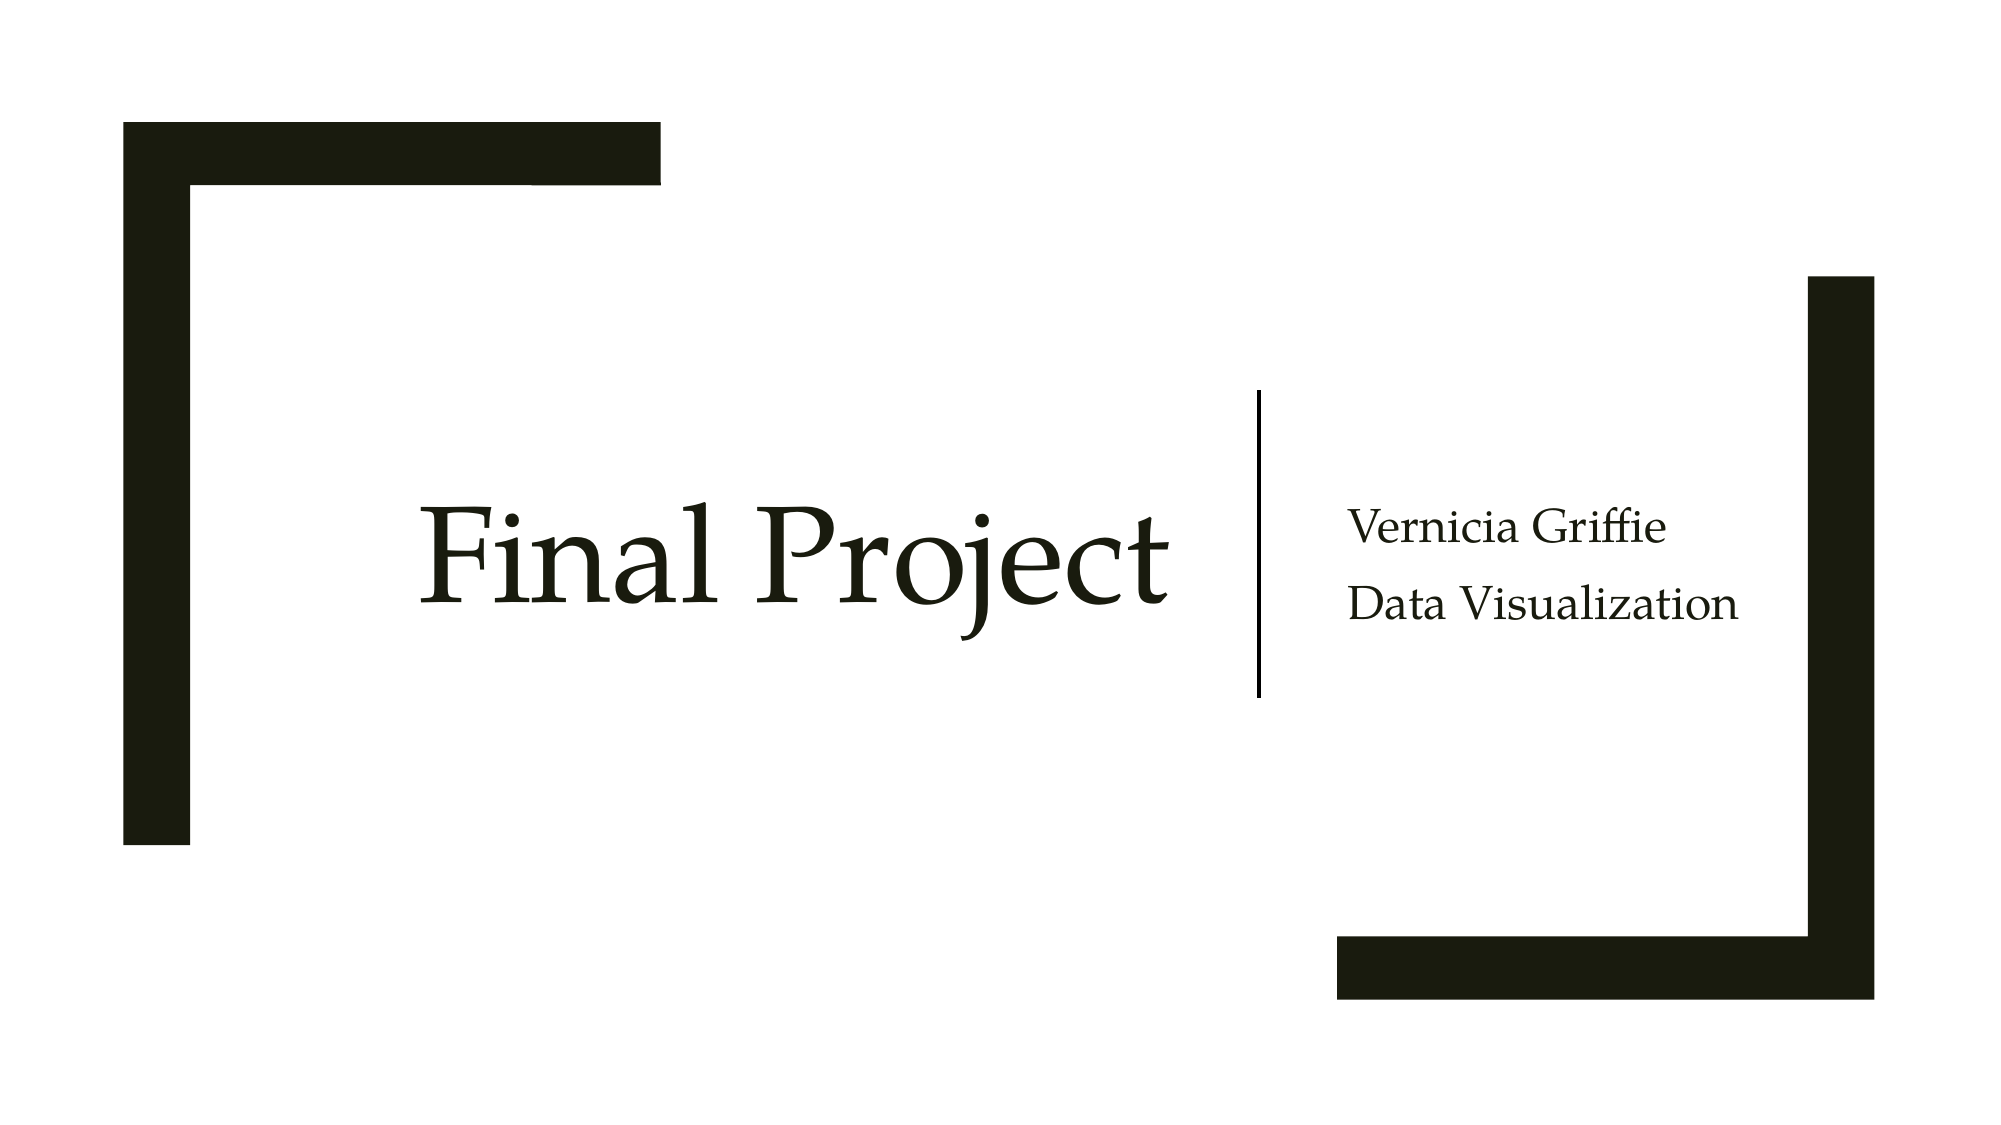

Vernicia Griffie
Data Visualization
# Final Project